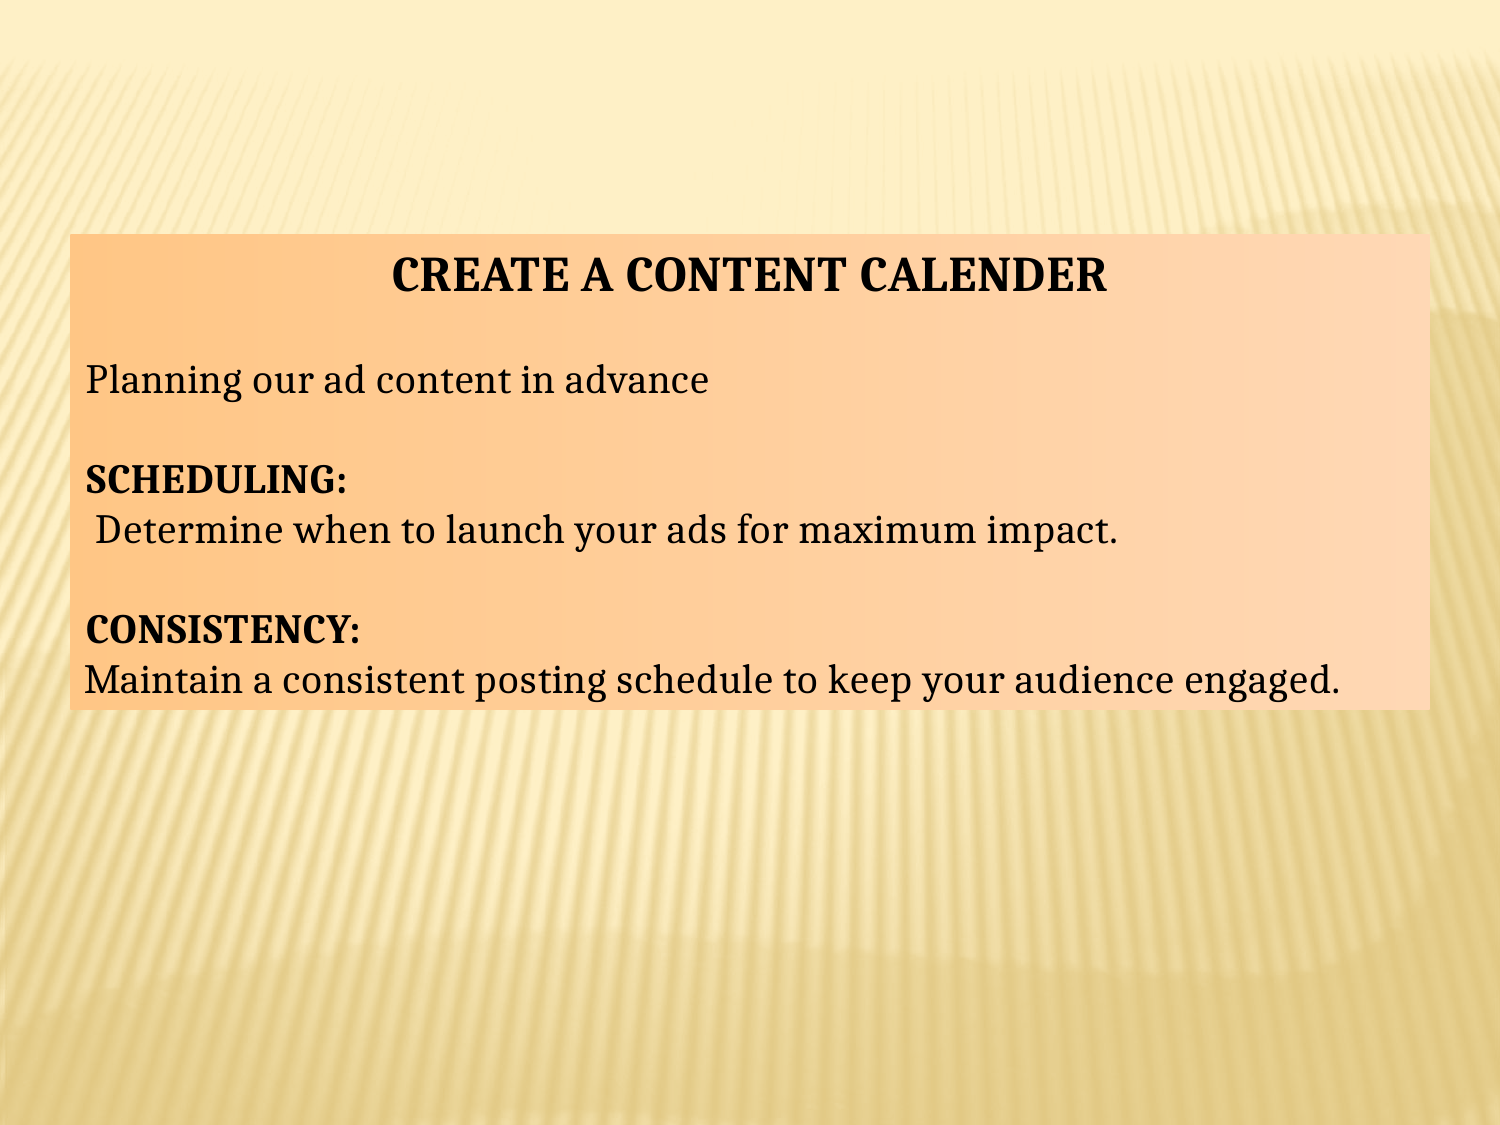

CREATE A CONTENT CALENDER

Planning our ad content in advance

SCHEDULING:
 Determine when to launch your ads for maximum impact.

CONSISTENCY:
Maintain a consistent posting schedule to keep your audience engaged.